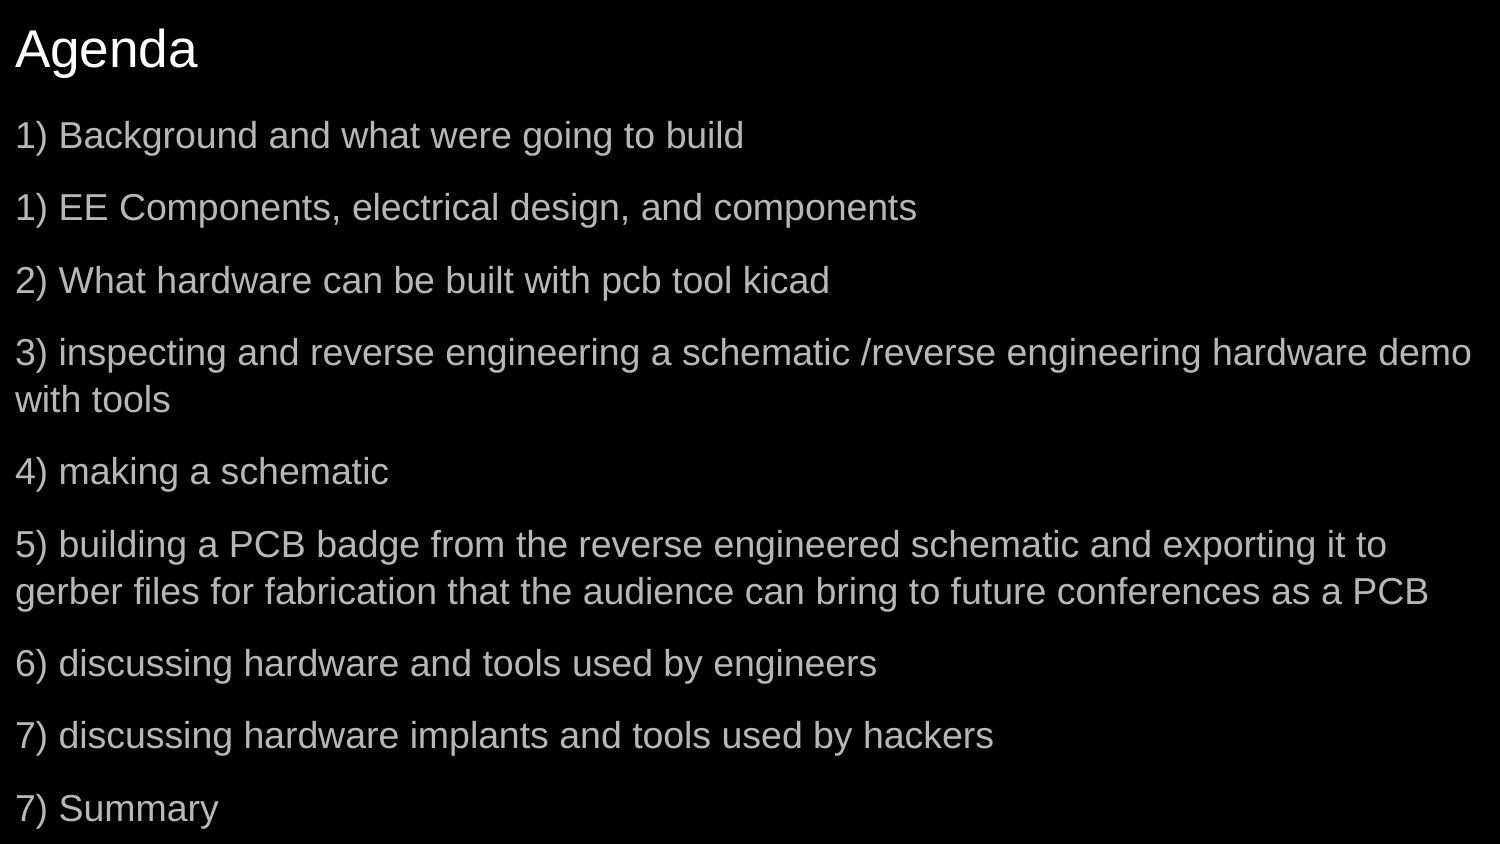

# Agenda
1) Background and what were going to build
1) EE Components, electrical design, and components
2) What hardware can be built with pcb tool kicad
3) inspecting and reverse engineering a schematic /reverse engineering hardware demo with tools
4) making a schematic
5) building a PCB badge from the reverse engineered schematic and exporting it to gerber files for fabrication that the audience can bring to future conferences as a PCB
6) discussing hardware and tools used by engineers
7) discussing hardware implants and tools used by hackers
7) Summary